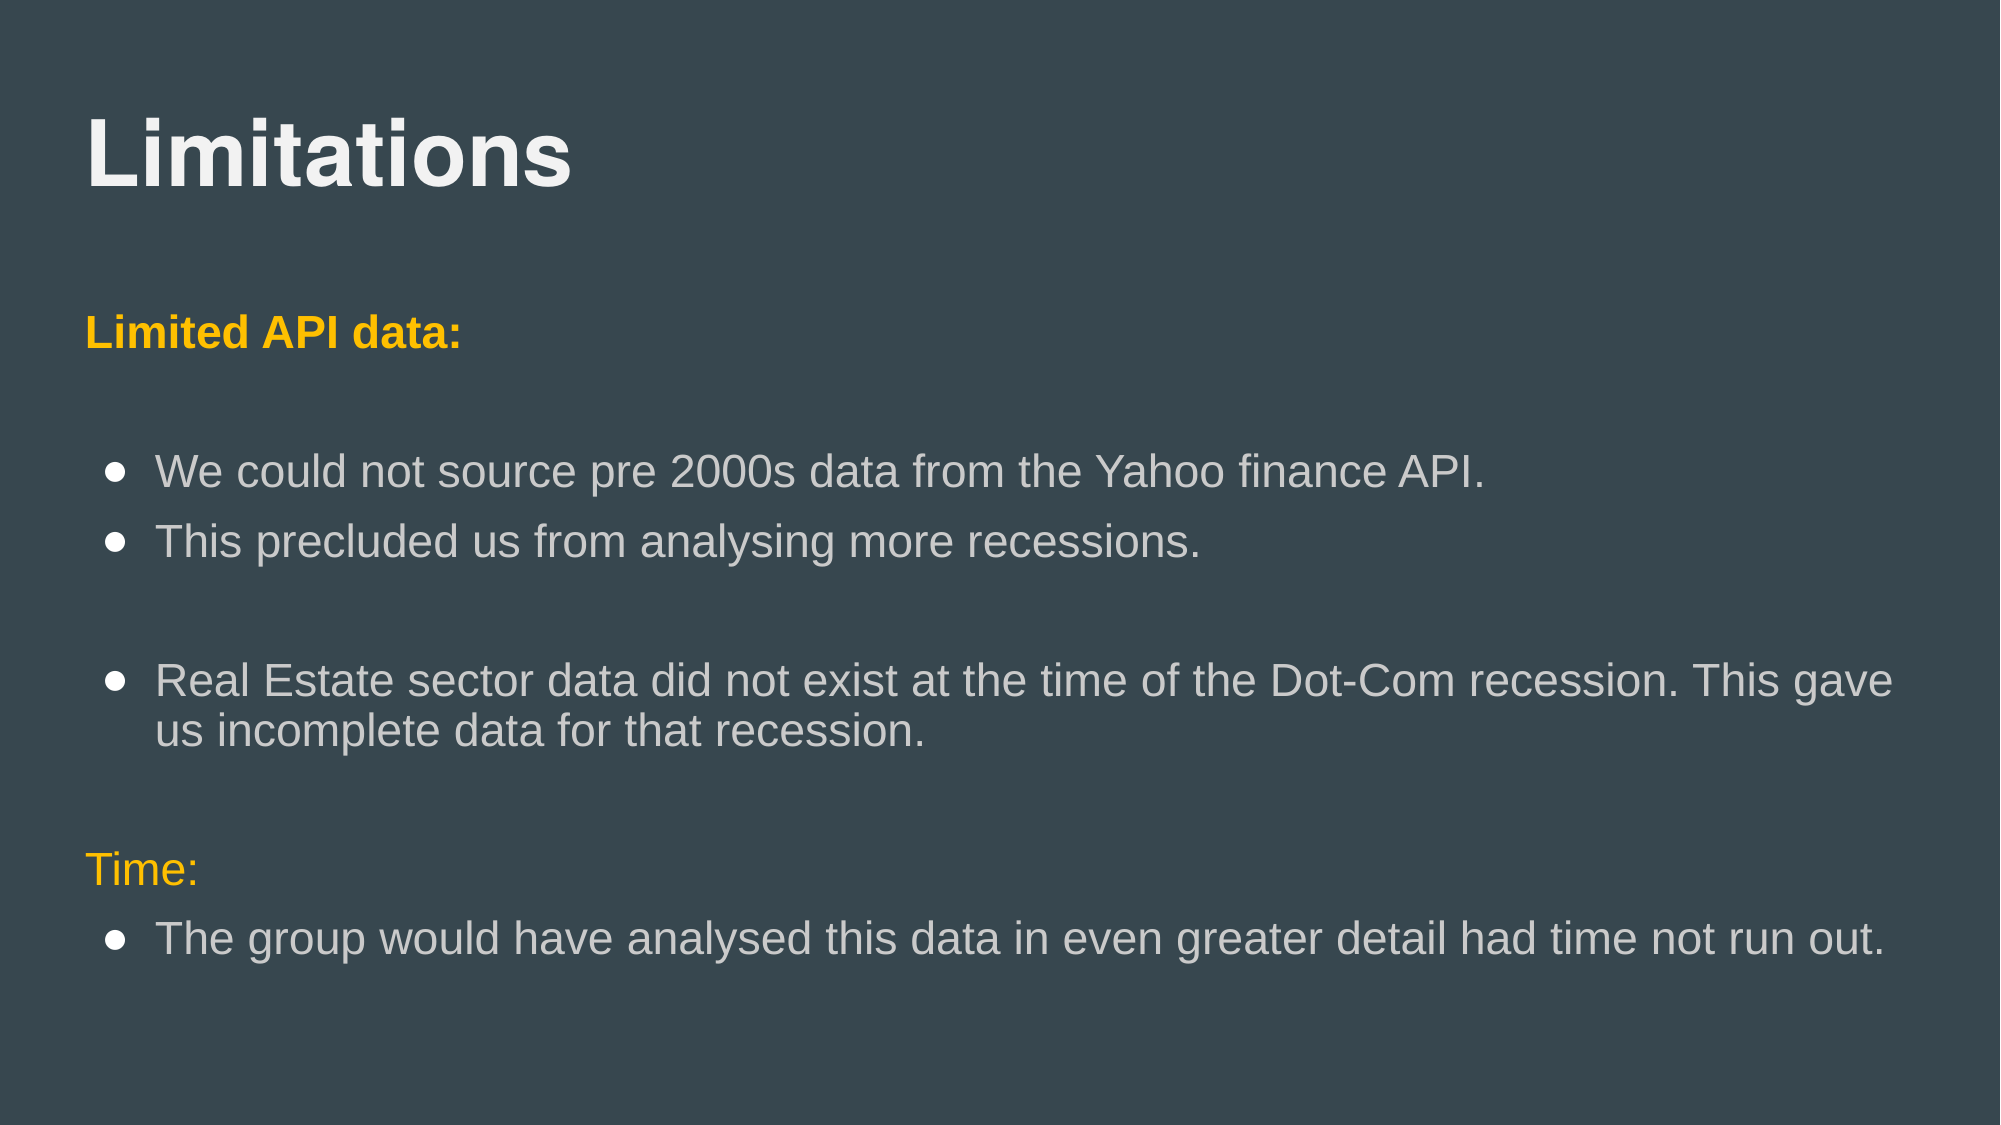

# Limitations
Limited API data:

We could not source pre 2000s data from the Yahoo finance API.
This precluded us from analysing more recessions.

Real Estate sector data did not exist at the time of the Dot-Com recession. This gave us incomplete data for that recession.

Time:
The group would have analysed this data in even greater detail had time not run out.